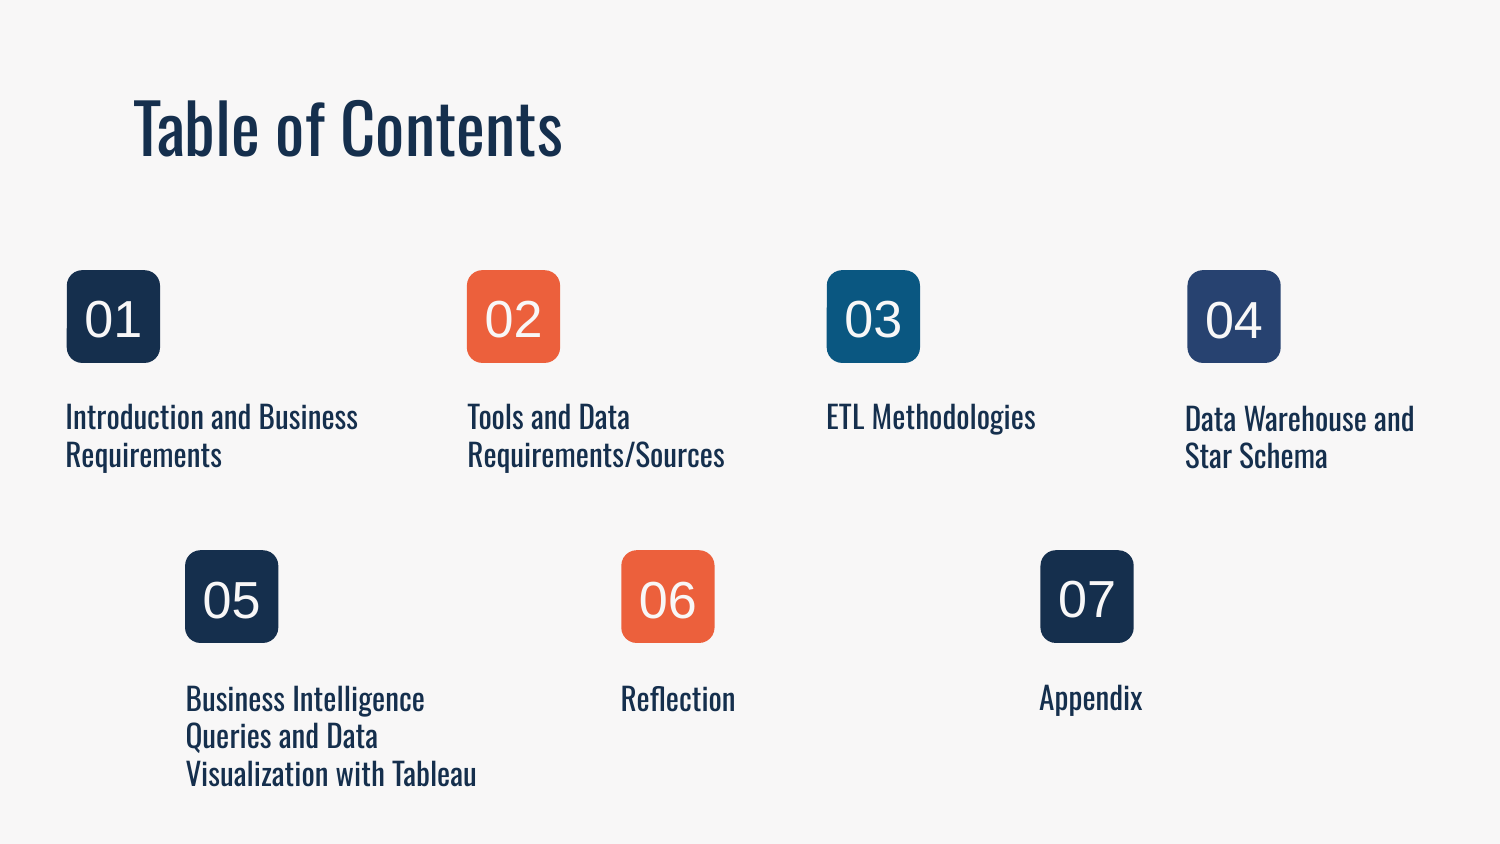

# Table of Contents

01
02
03
04
Introduction and Business Requirements
Tools and Data Requirements/Sources
ETL Methodologies
Data Warehouse and Star Schema

07
05
06
Appendix
Business Intelligence Queries and Data Visualization with Tableau
Reflection